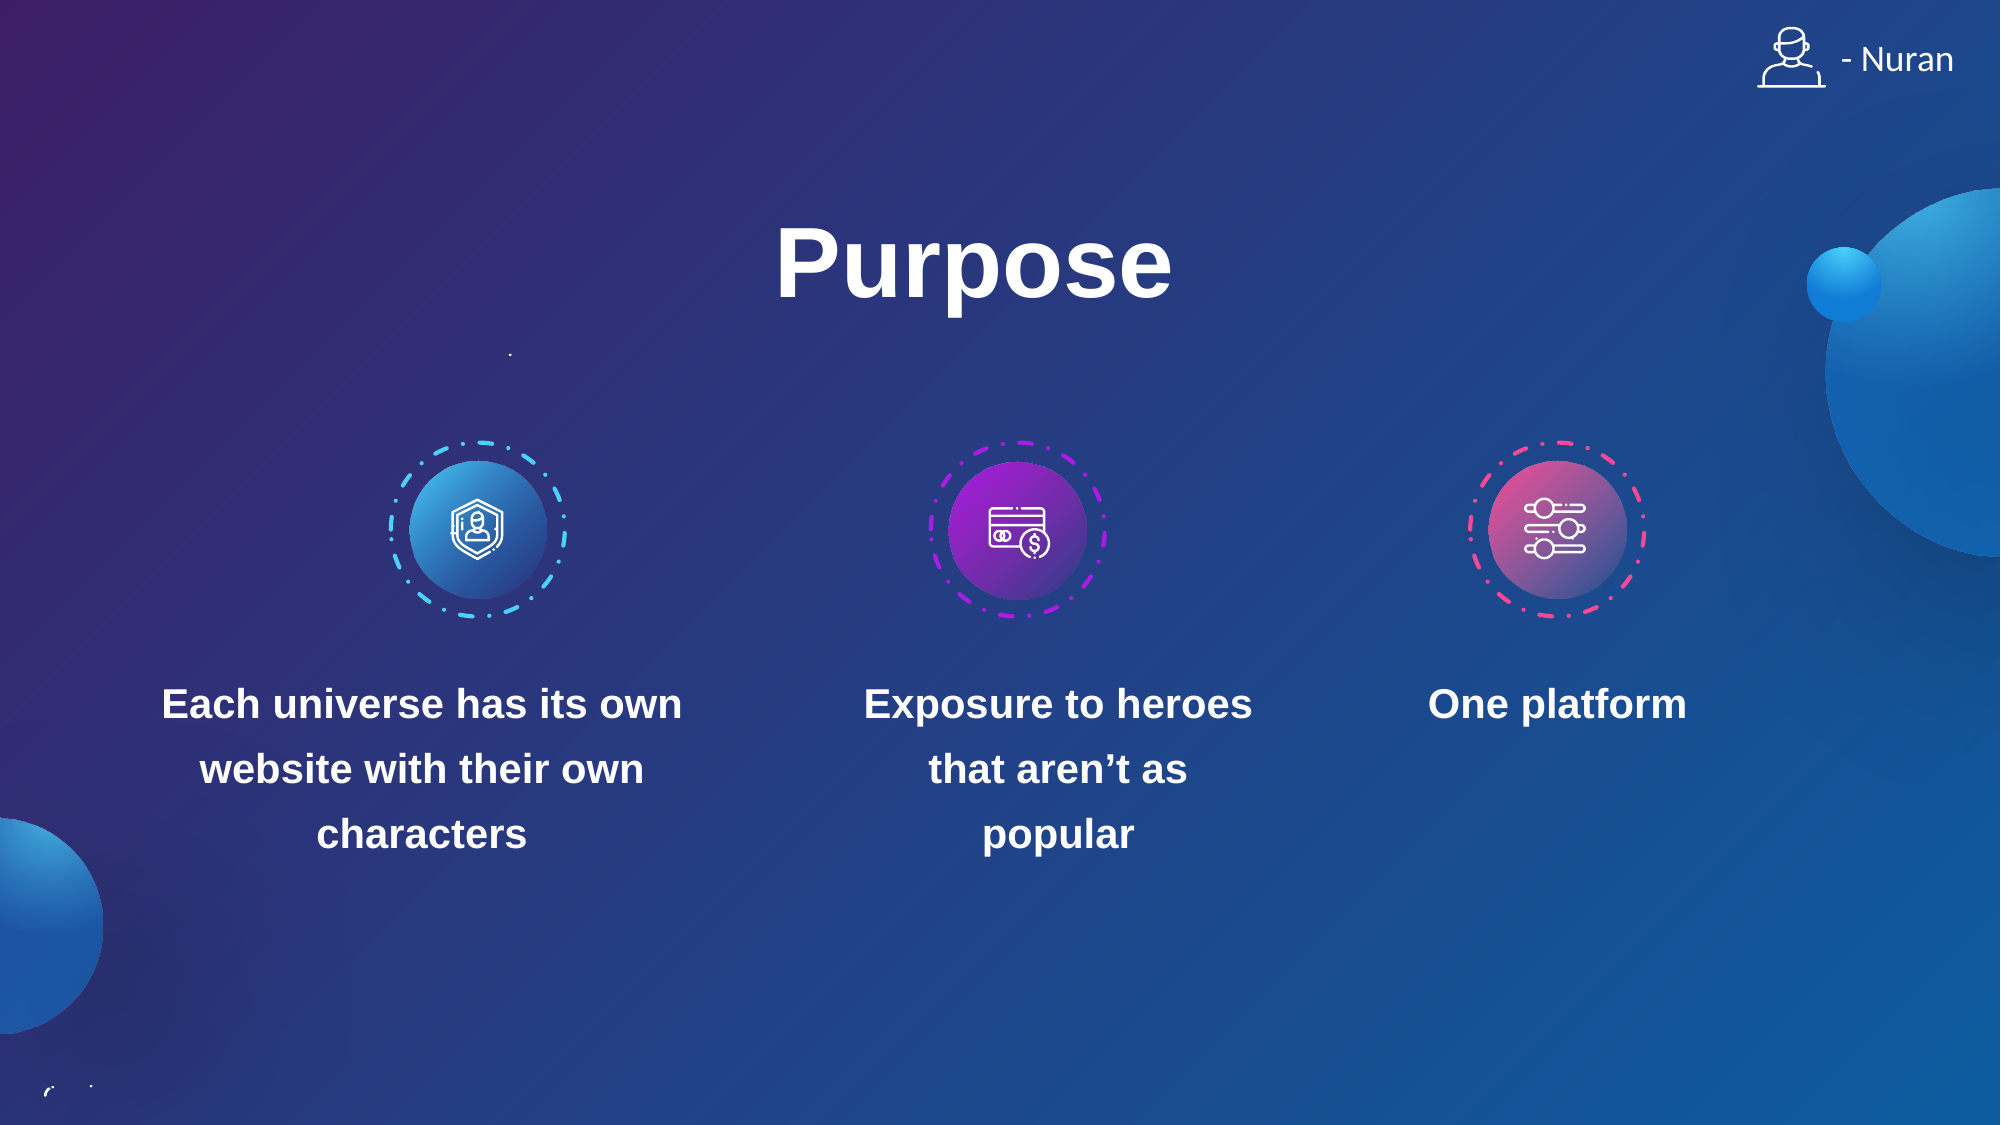

- Nuran

Purpose

Each universe has its own website with their own characters

Exposure to heroes that aren’t as popular

One platform